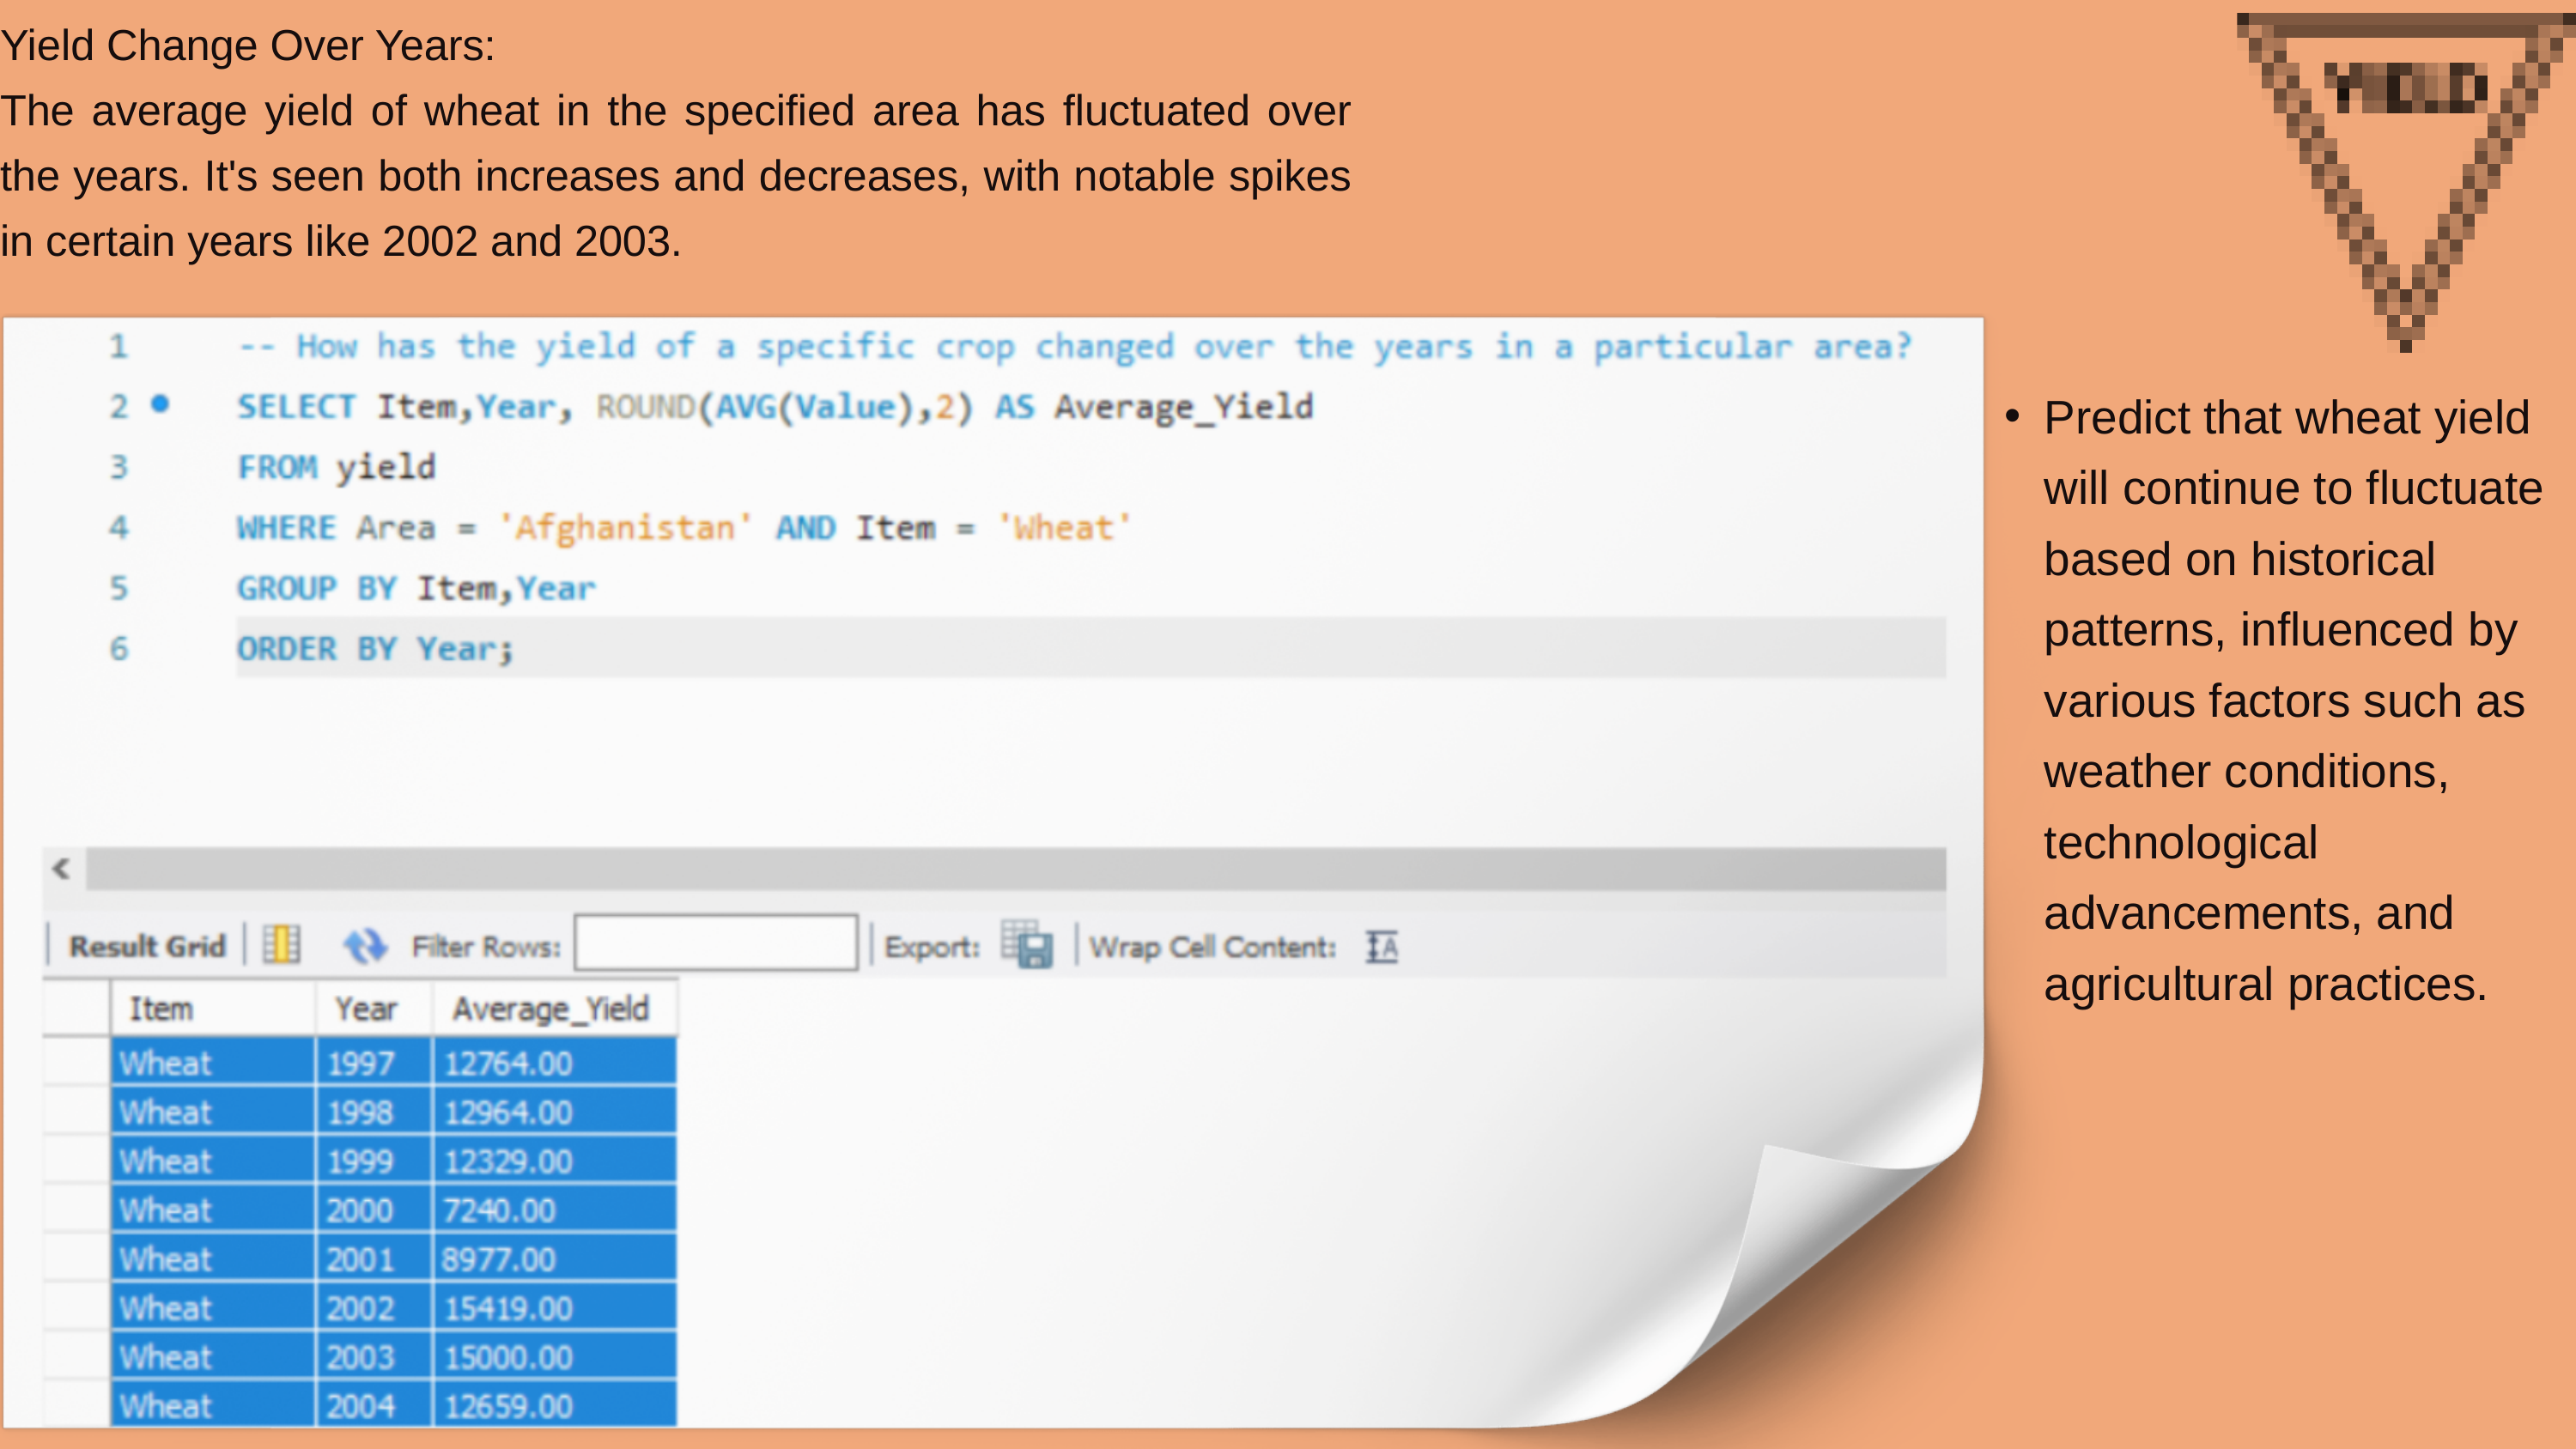

Yield Change Over Years:
The average yield of wheat in the specified area has fluctuated over the years. It's seen both increases and decreases, with notable spikes in certain years like 2002 and 2003.

Predict that wheat yield will continue to fluctuate based on historical patterns, influenced by various factors such as weather conditions, technological advancements, and agricultural practices.